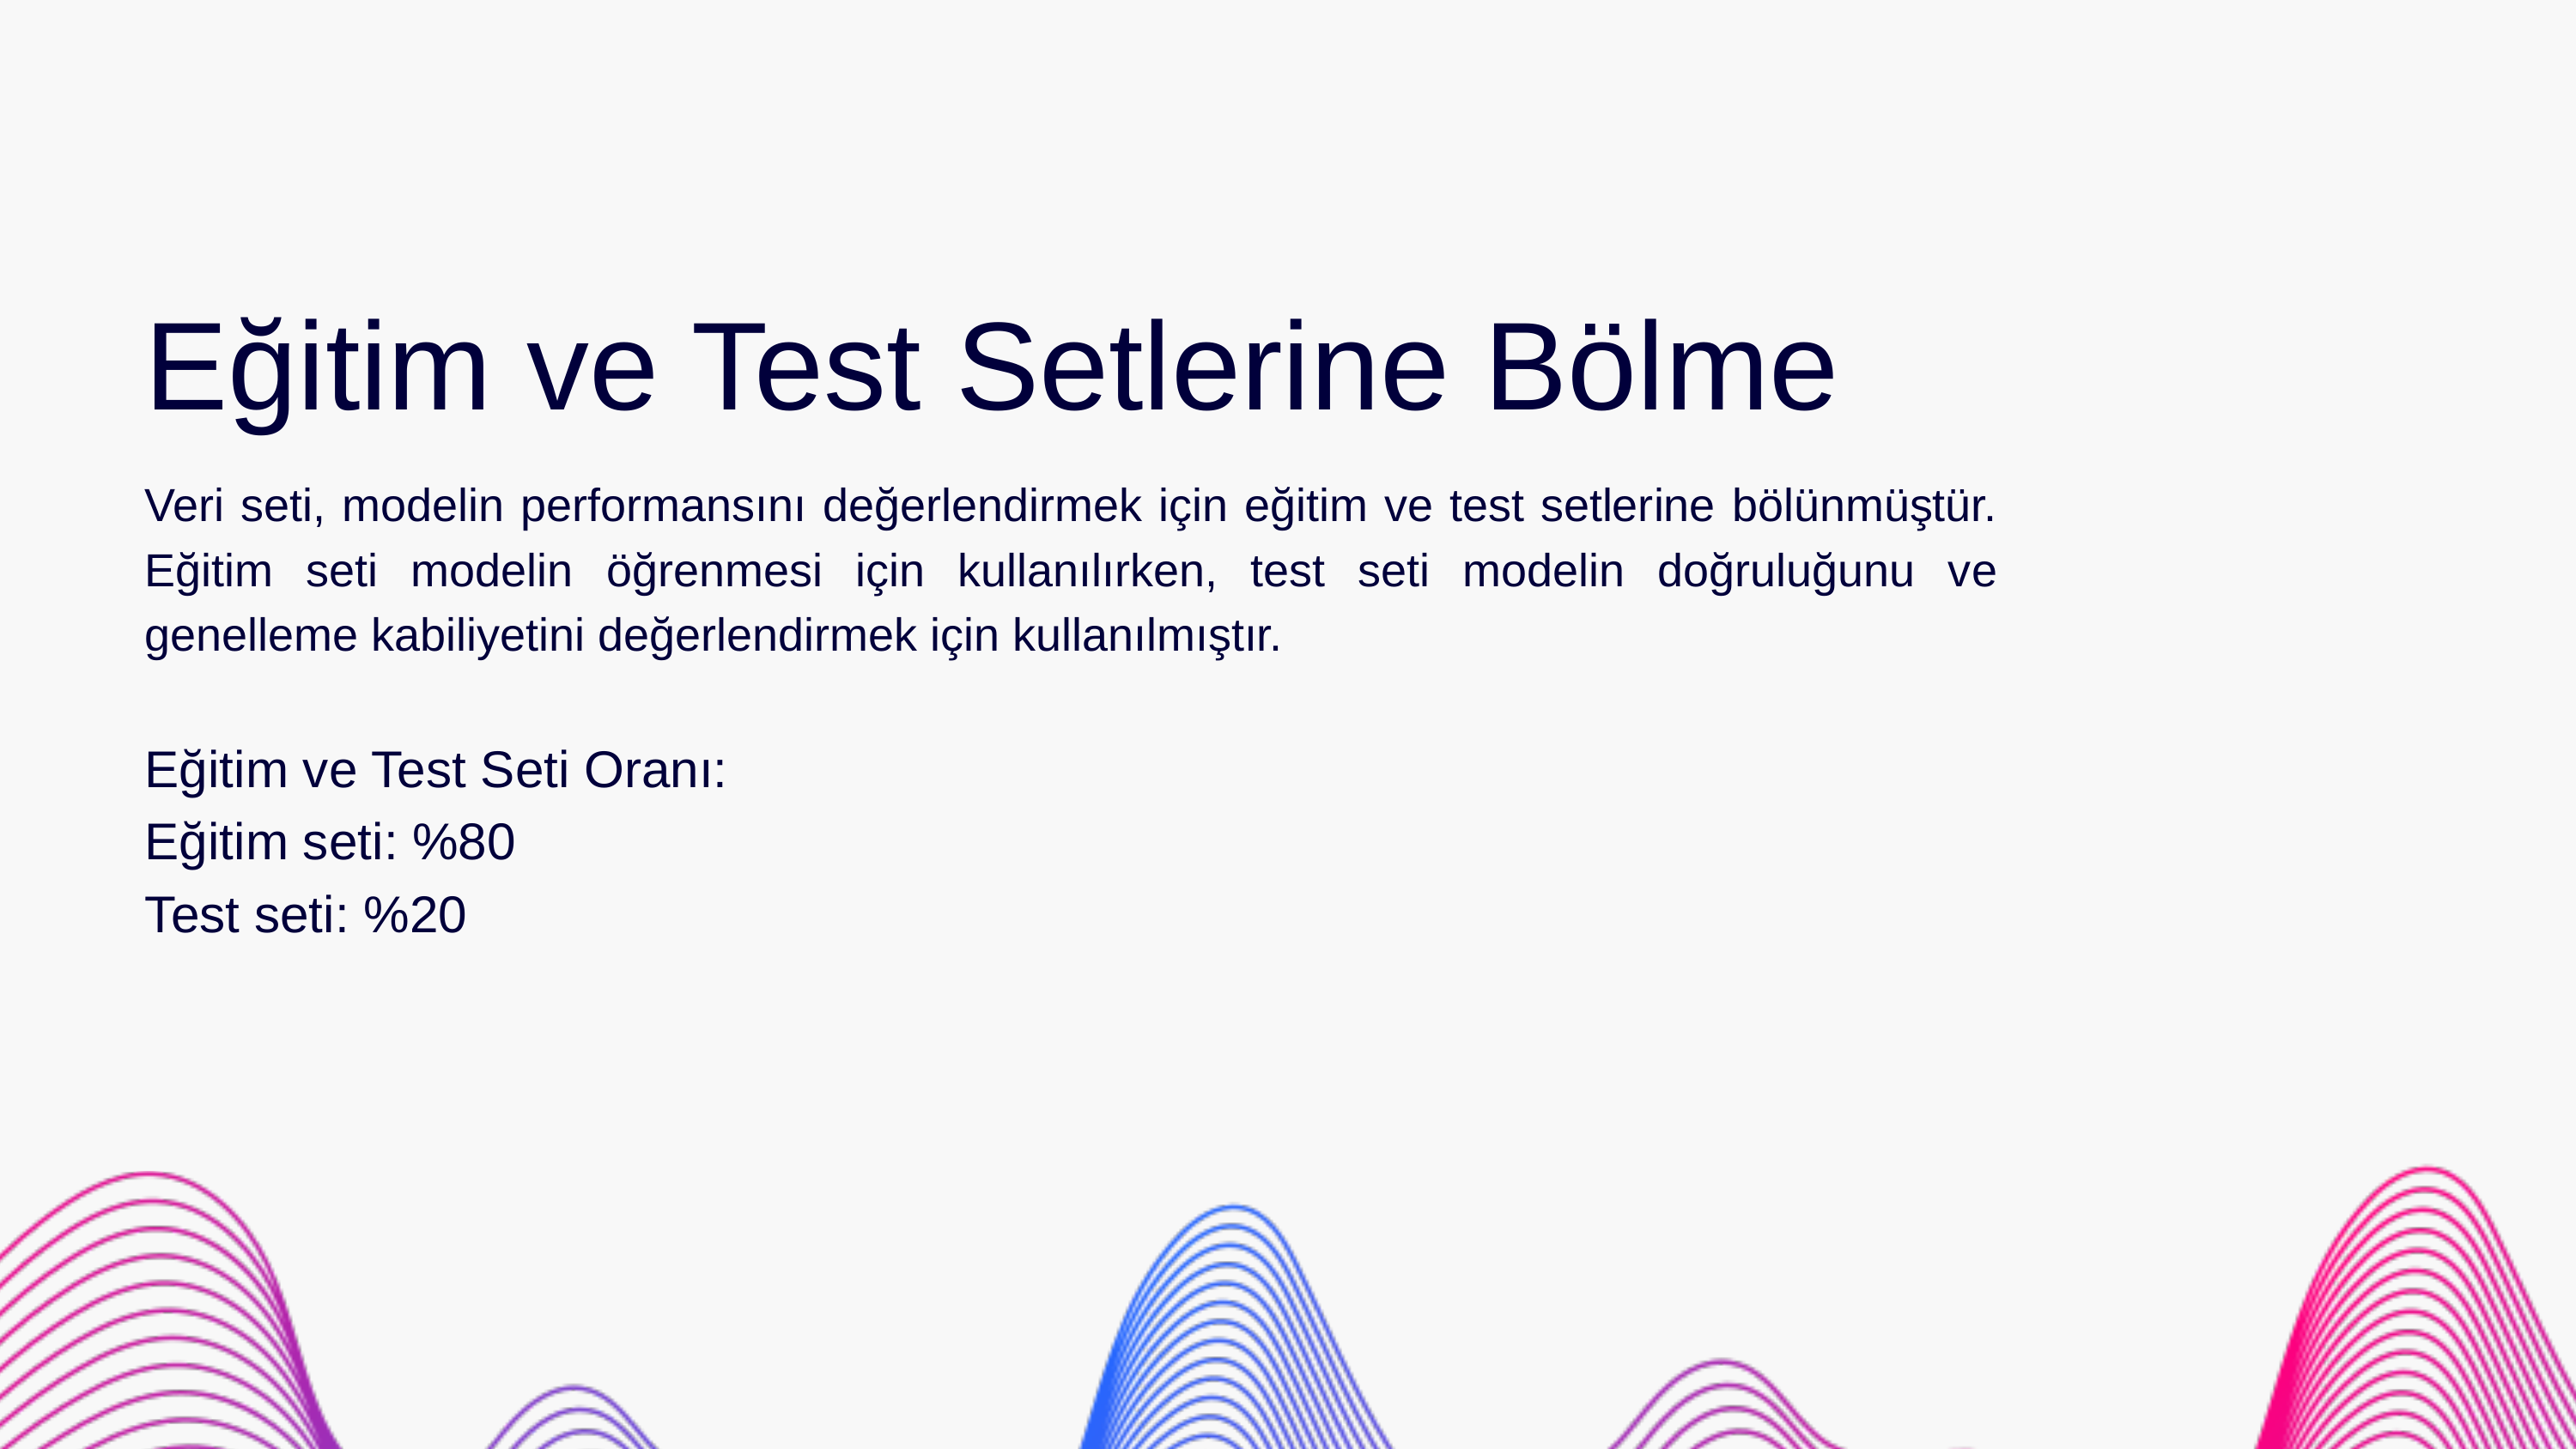

Eğitim ve Test Setlerine Bölme
Veri seti, modelin performansını değerlendirmek için eğitim ve test setlerine bölünmüştür. Eğitim seti modelin öğrenmesi için kullanılırken, test seti modelin doğruluğunu ve genelleme kabiliyetini değerlendirmek için kullanılmıştır.

Eğitim ve Test Seti Oranı:
Eğitim seti: %80
Test seti: %20